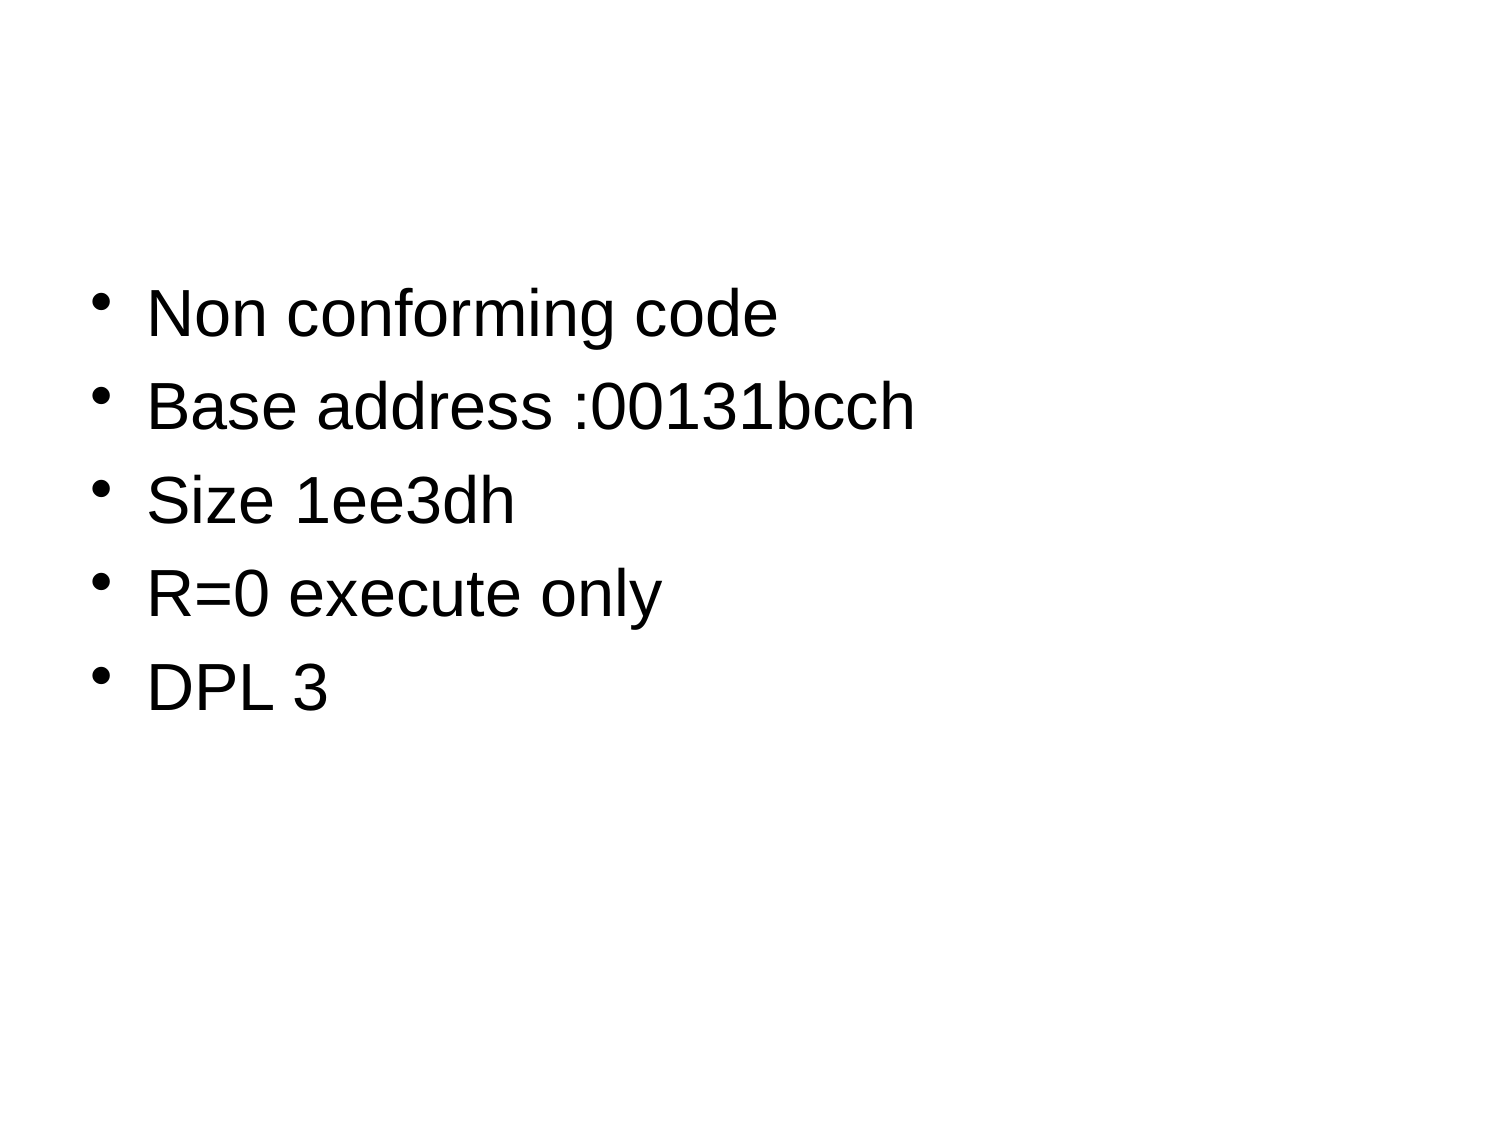

#
Non conforming code
Base address :00131bcch
Size 1ee3dh
R=0 execute only
DPL 3